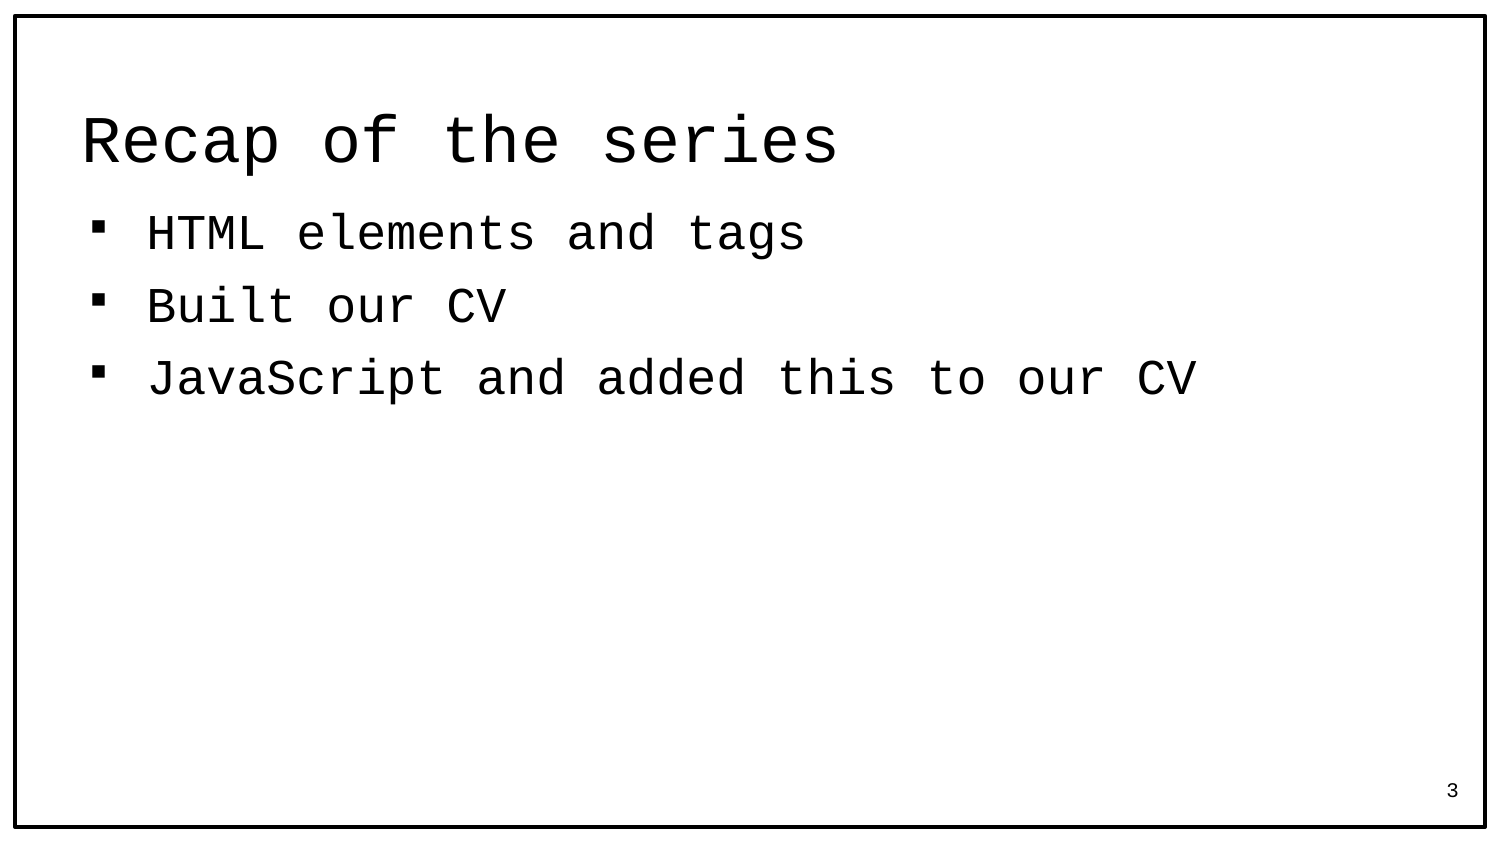

# Recap of the series
HTML elements and tags
Built our CV
JavaScript and added this to our CV
3